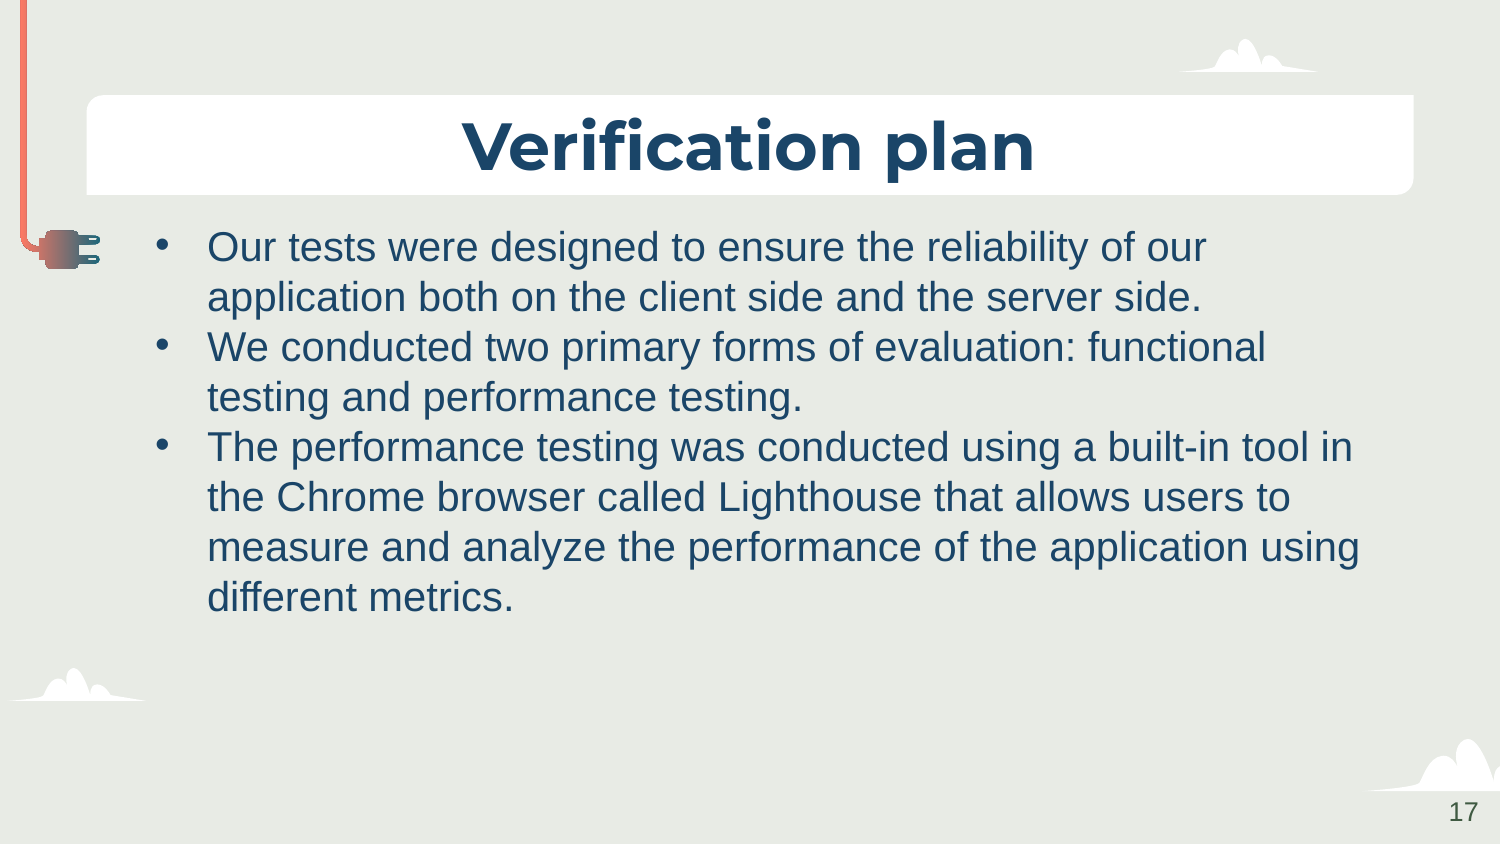

# Verification plan

Our tests were designed to ensure the reliability of our application both on the client side and the server side.
We conducted two primary forms of evaluation: functional testing and performance testing.
The performance testing was conducted using a built-in tool in the Chrome browser called Lighthouse that allows users to measure and analyze the performance of the application using different metrics.
17